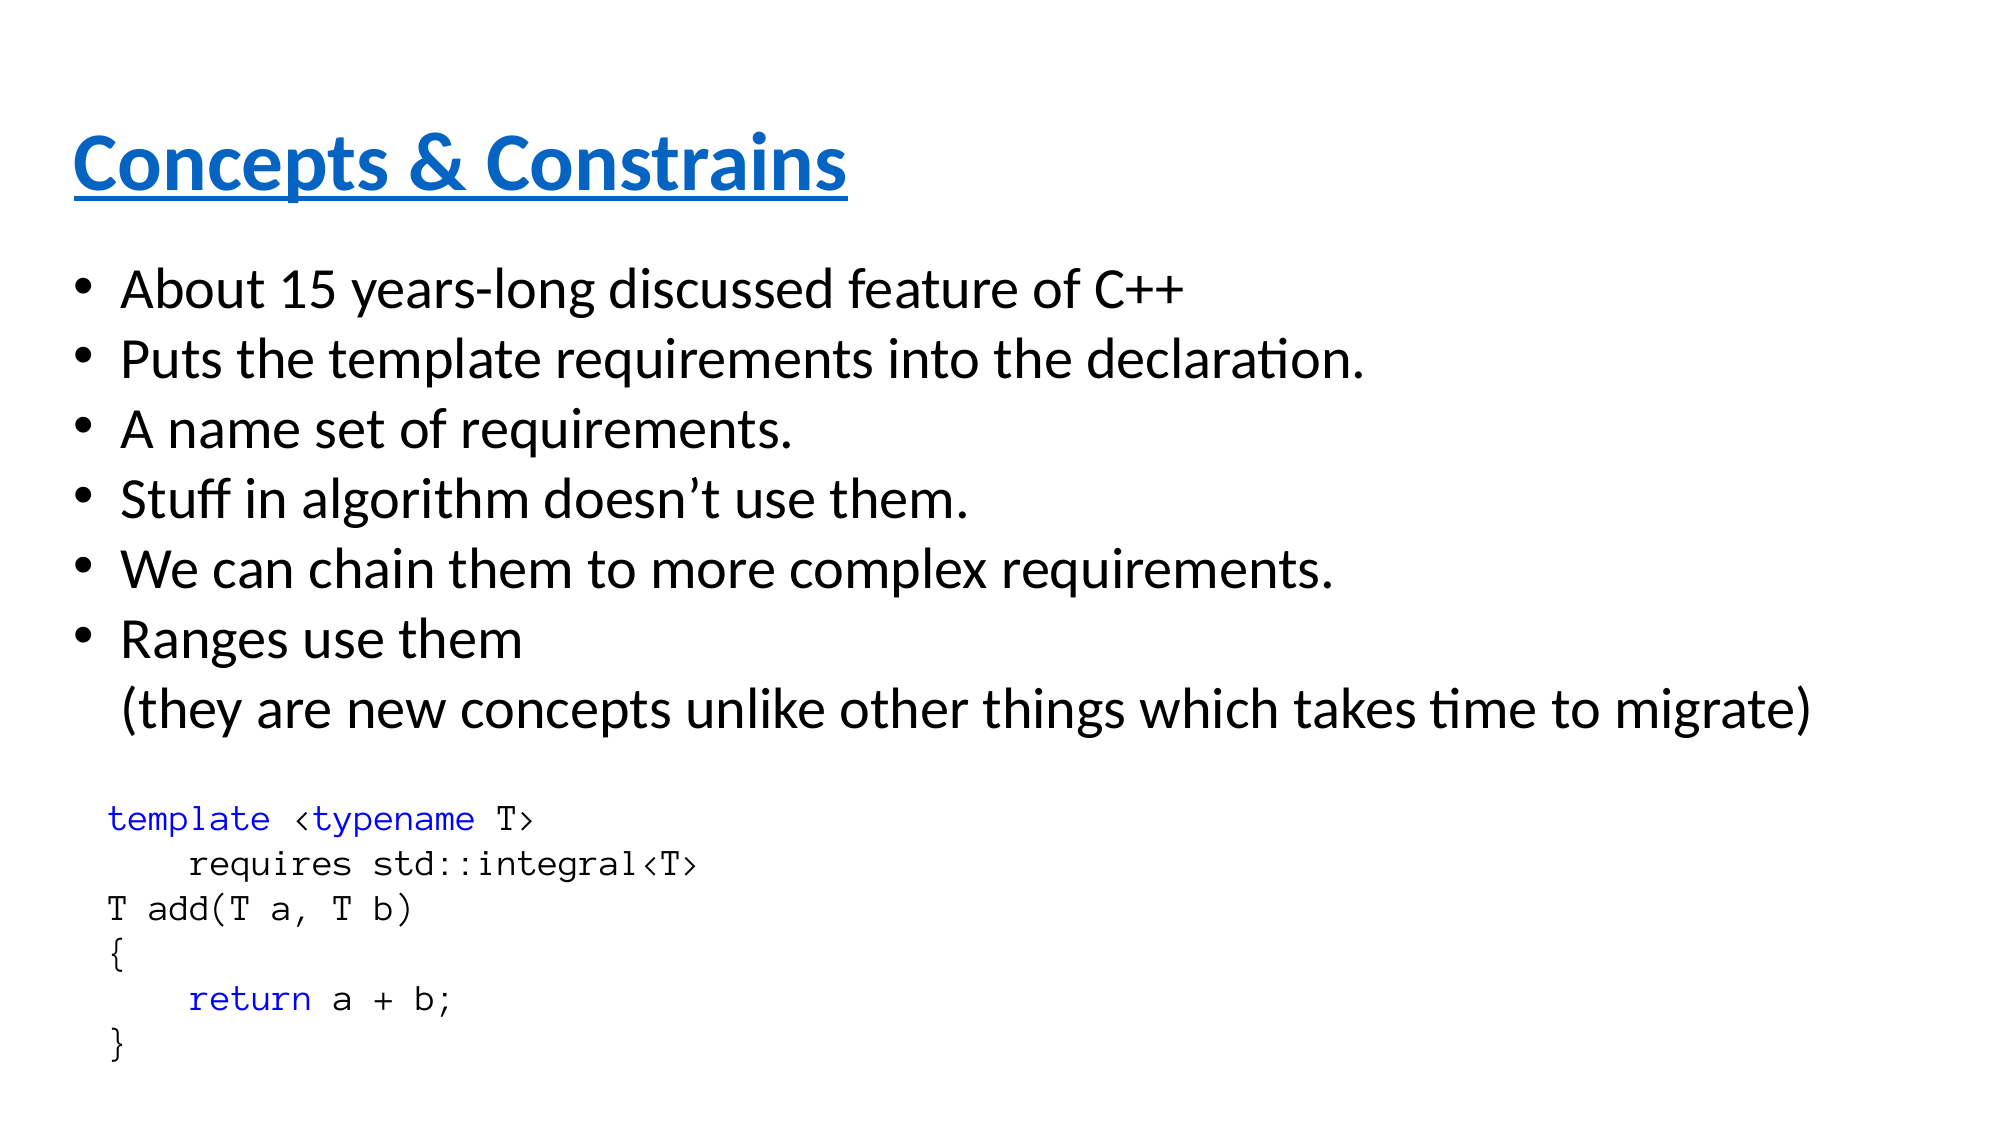

Concepts & Constrains
About 15 years-long discussed feature of C++
Puts the template requirements into the declaration.
A name set of requirements.
Stuff in algorithm doesn’t use them.
We can chain them to more complex requirements.
Ranges use them
(they are new concepts unlike other things which takes time to migrate)
template <typename T>
    requires std::integral<T>
T add(T a, T b)
{
    return a + b;
}